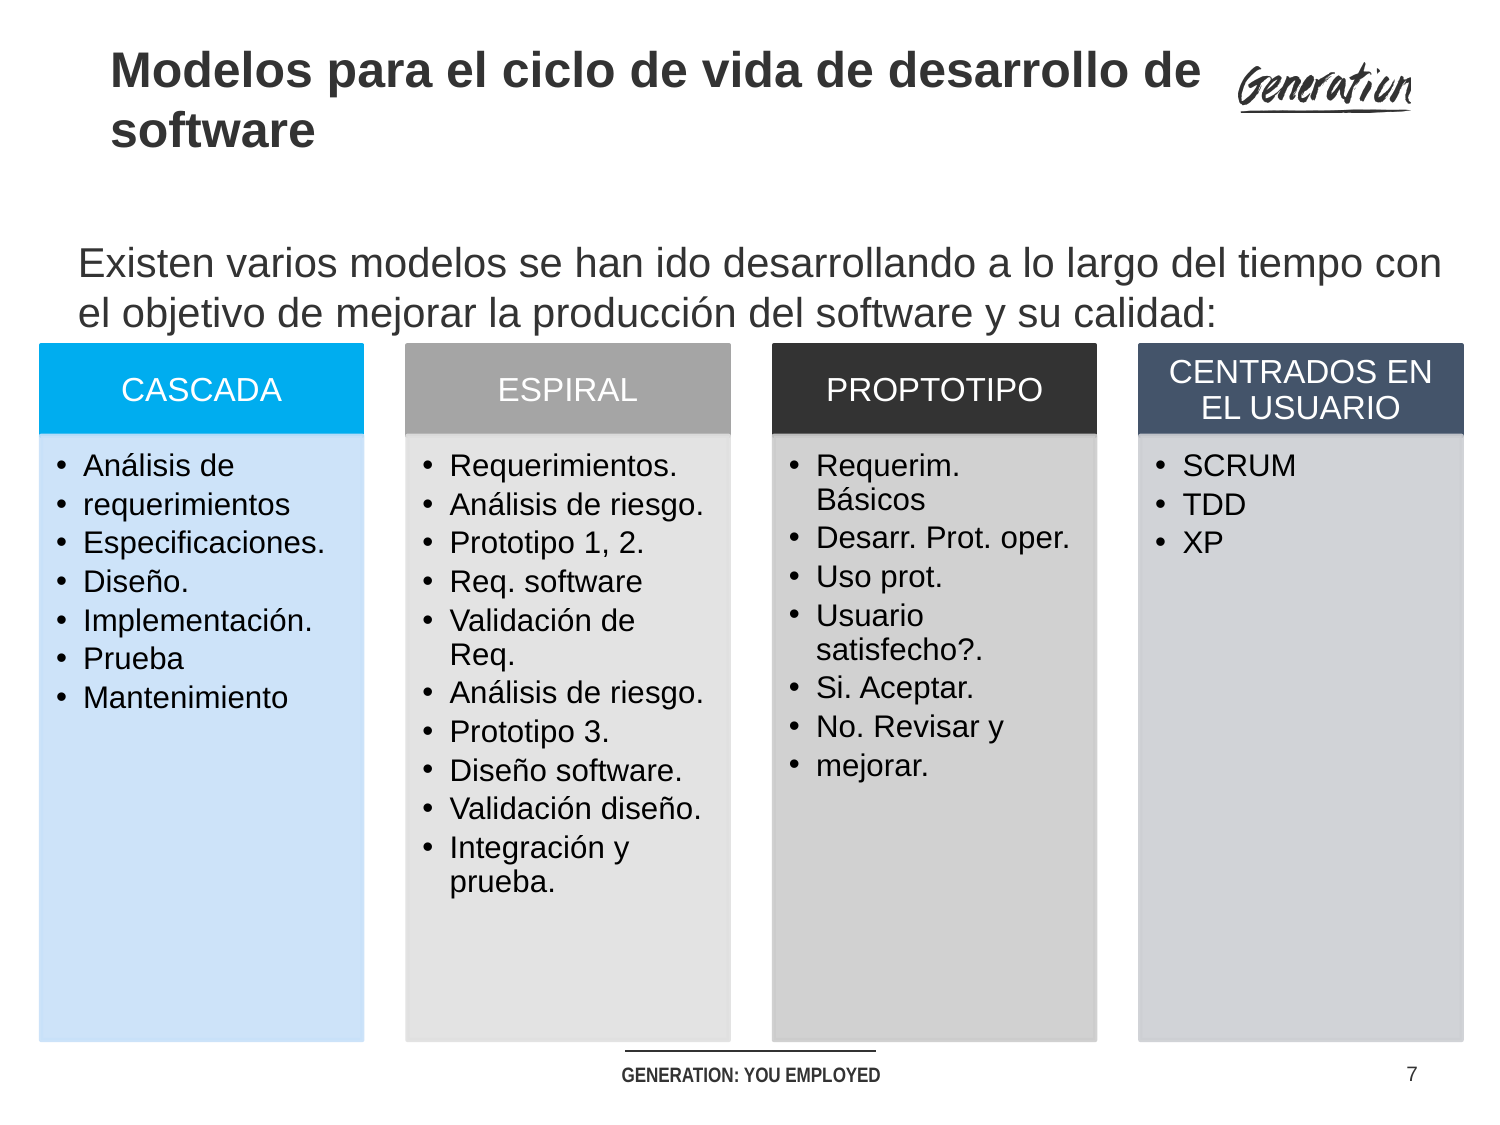

# Modelos para el ciclo de vida de desarrollo de software

Existen varios modelos se han ido desarrollando a lo largo del tiempo con el objetivo de mejorar la producción del software y su calidad:

CASCADA

ESPIRAL

PROPTOTIPO

CENTRADOS EN EL USUARIO

Análisis de
requerimientos
Especificaciones.
Diseño.
Implementación.
Prueba
Mantenimiento

Requerimientos.
Análisis de riesgo.
Prototipo 1, 2.
Req. software
Validación de Req.
Análisis de riesgo.
Prototipo 3.
Diseño software.
Validación diseño.
Integración y prueba.

Requerim. Básicos
Desarr. Prot. oper.
Uso prot.
Usuario satisfecho?.
Si. Aceptar.
No. Revisar y
mejorar.

SCRUM
TDD
XP